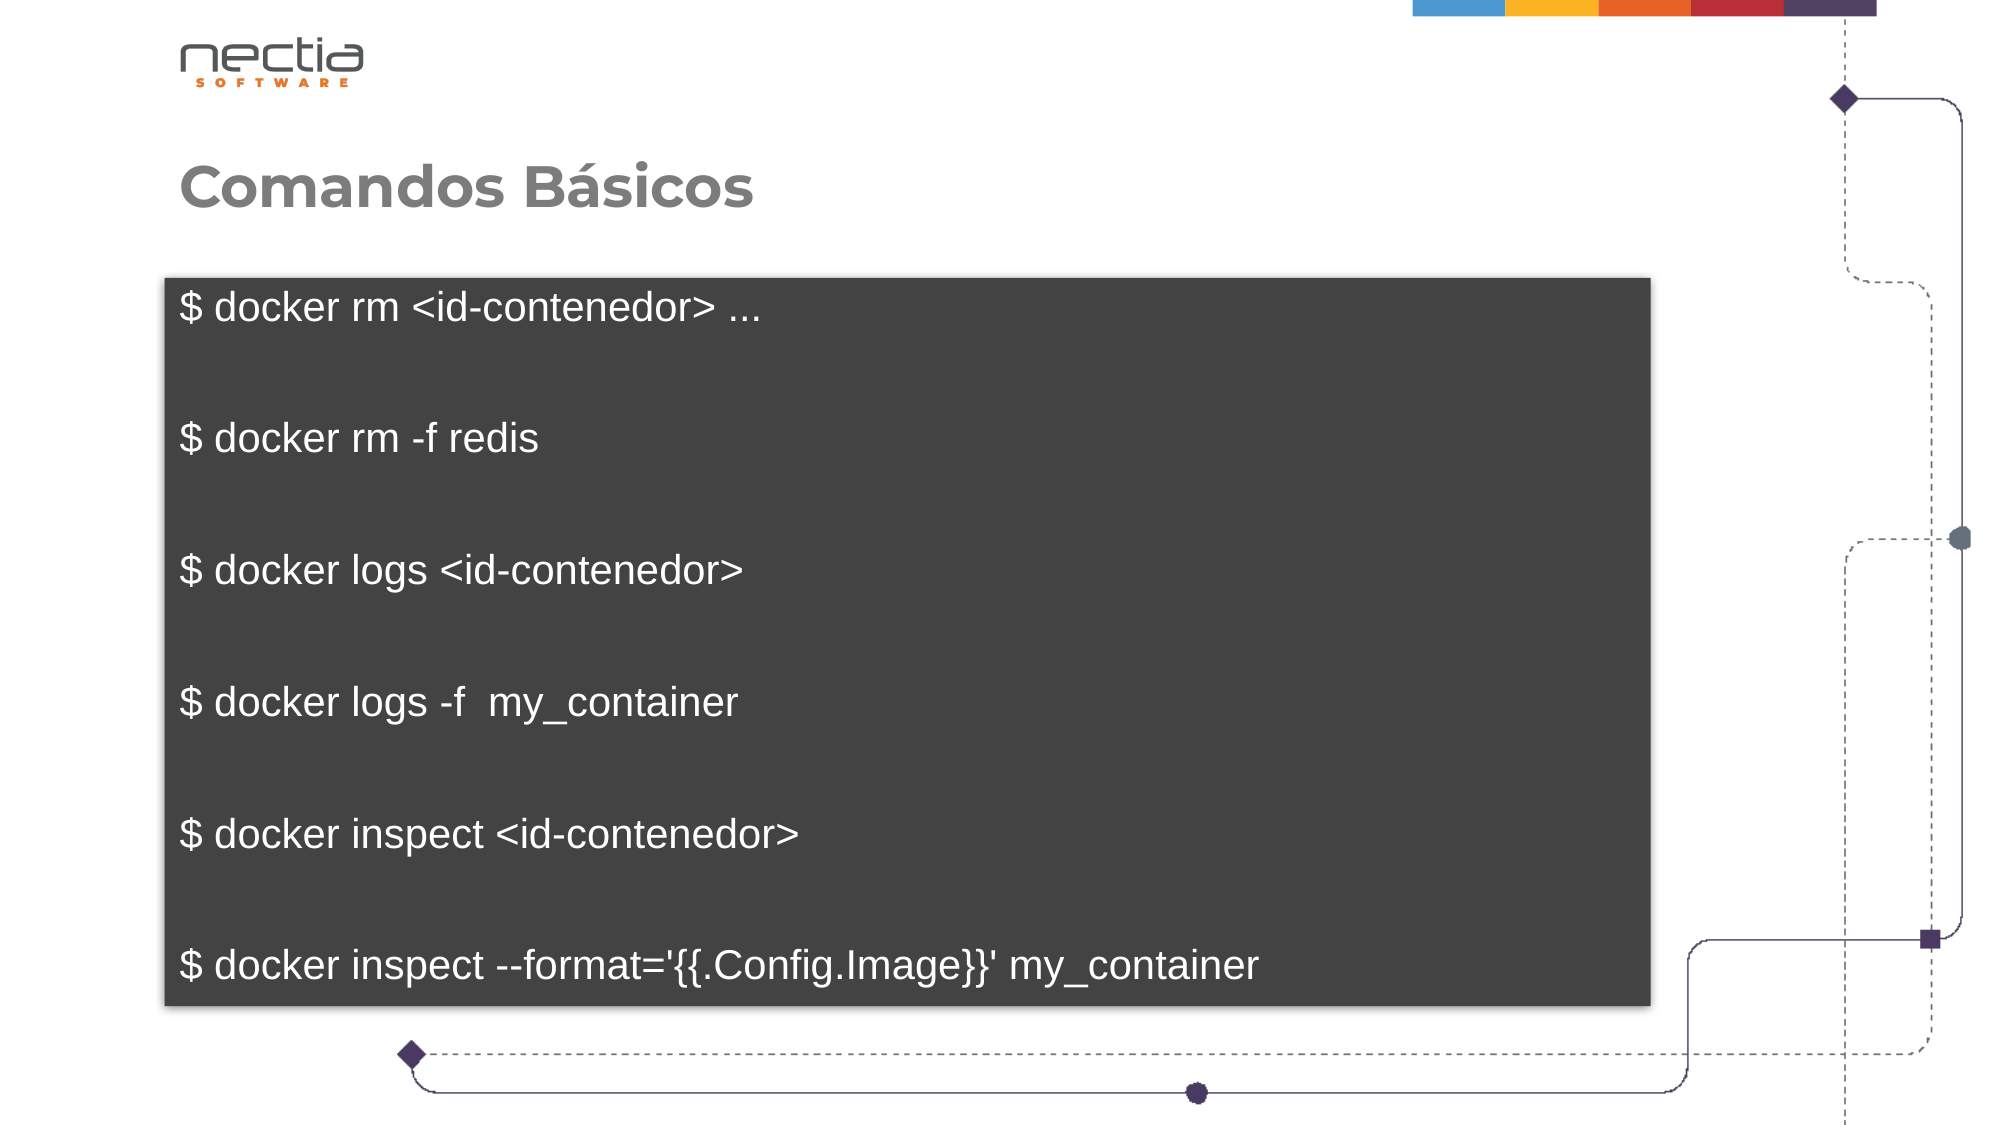

Comandos Básicos
$ docker rm <id-contenedor> ...

$ docker rm -f redis

$ docker logs <id-contenedor>

$ docker logs -f  my_container

$ docker inspect <id-contenedor>

$ docker inspect --format='{{.Config.Image}}' my_container